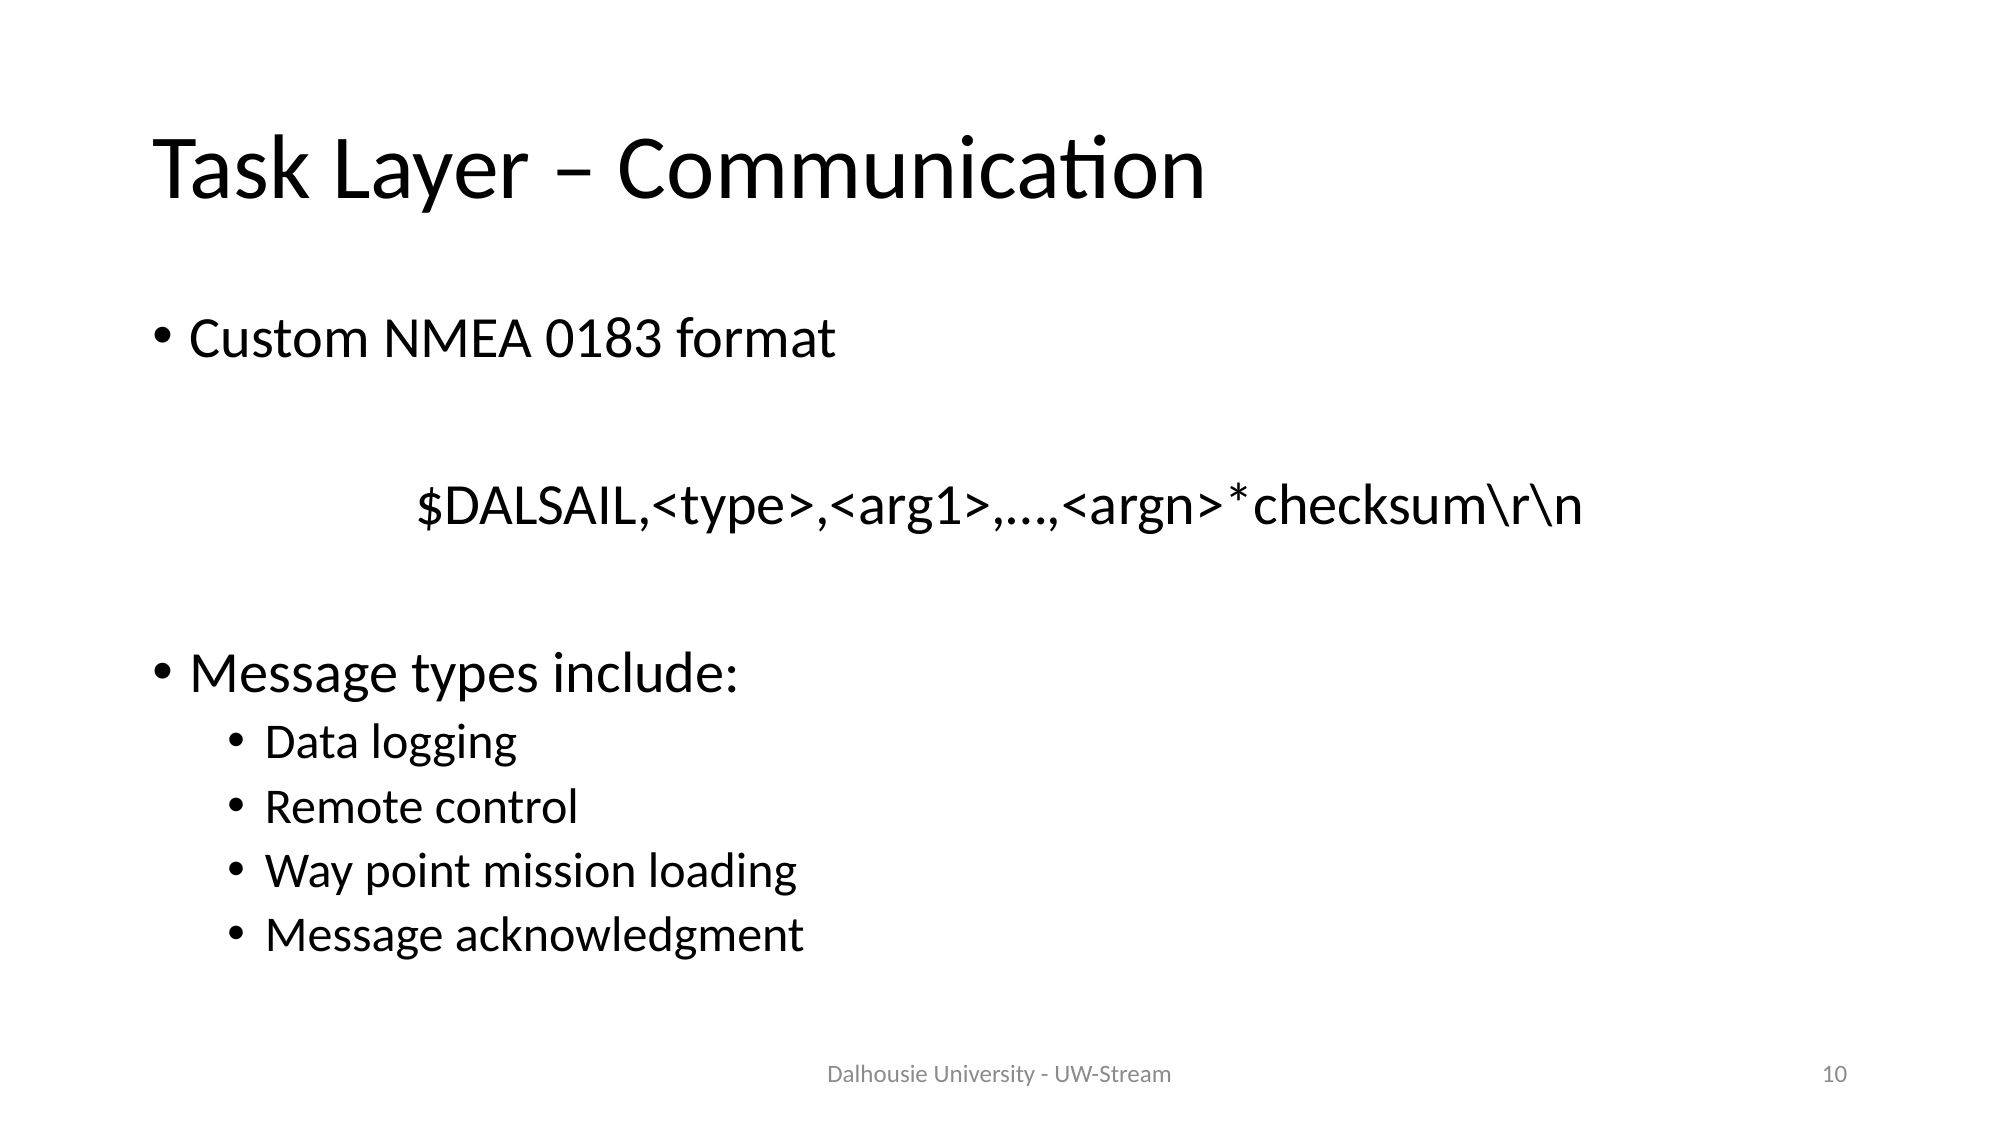

# Task Layer – Communication
Custom NMEA 0183 format

$DALSAIL,<type>,<arg1>,…,<argn>*checksum\r\n

Message types include:
Data logging
Remote control
Way point mission loading
Message acknowledgment
Dalhousie University - UW-Stream
10